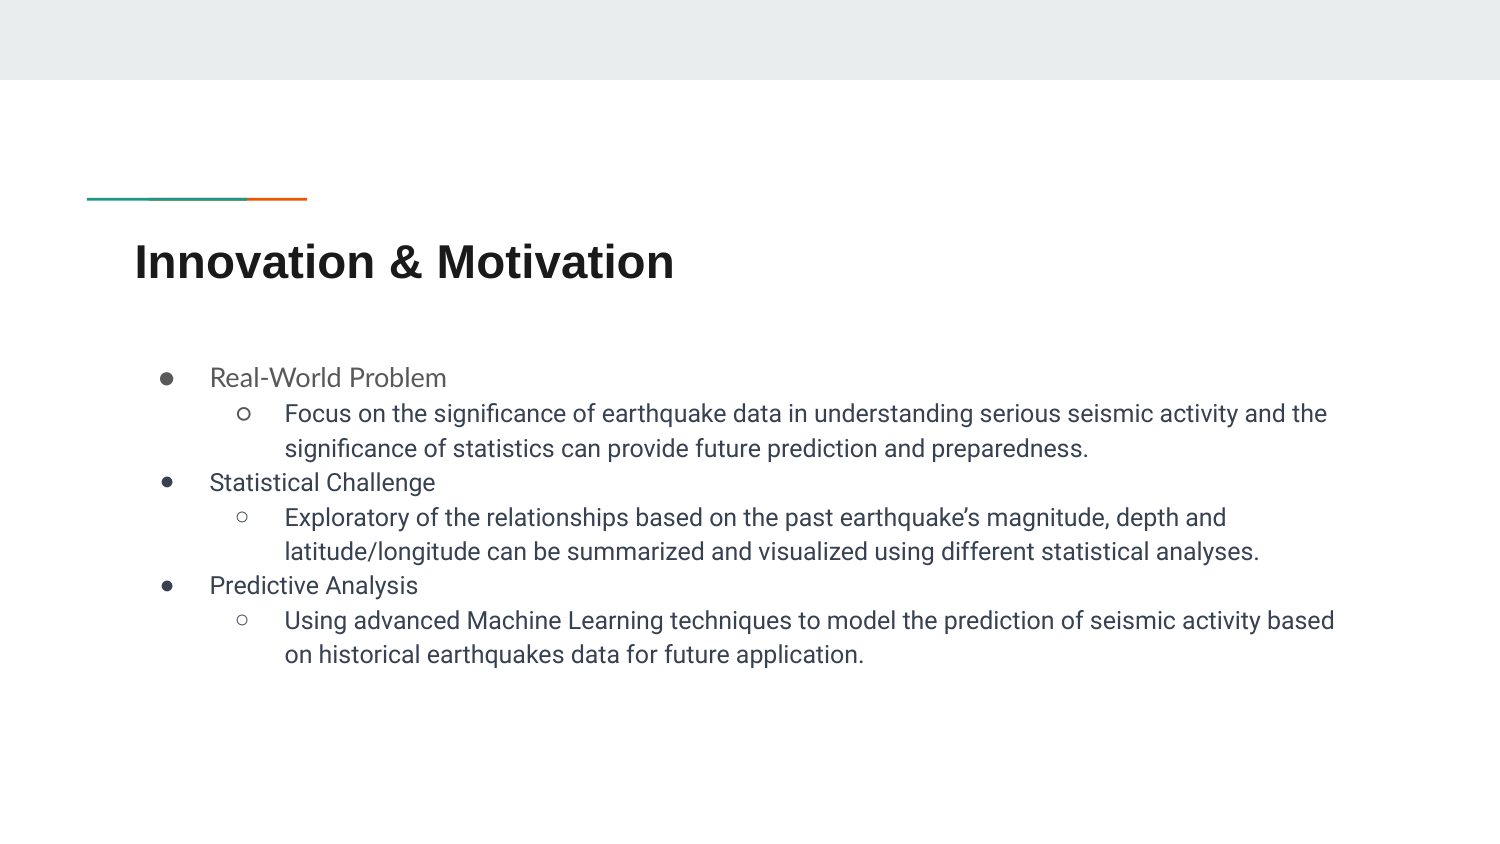

# Innovation & Motivation
Real-World Problem
Focus on the significance of earthquake data in understanding serious seismic activity and the significance of statistics can provide future prediction and preparedness.
Statistical Challenge
Exploratory of the relationships based on the past earthquake’s magnitude, depth and latitude/longitude can be summarized and visualized using different statistical analyses.
Predictive Analysis
Using advanced Machine Learning techniques to model the prediction of seismic activity based on historical earthquakes data for future application.